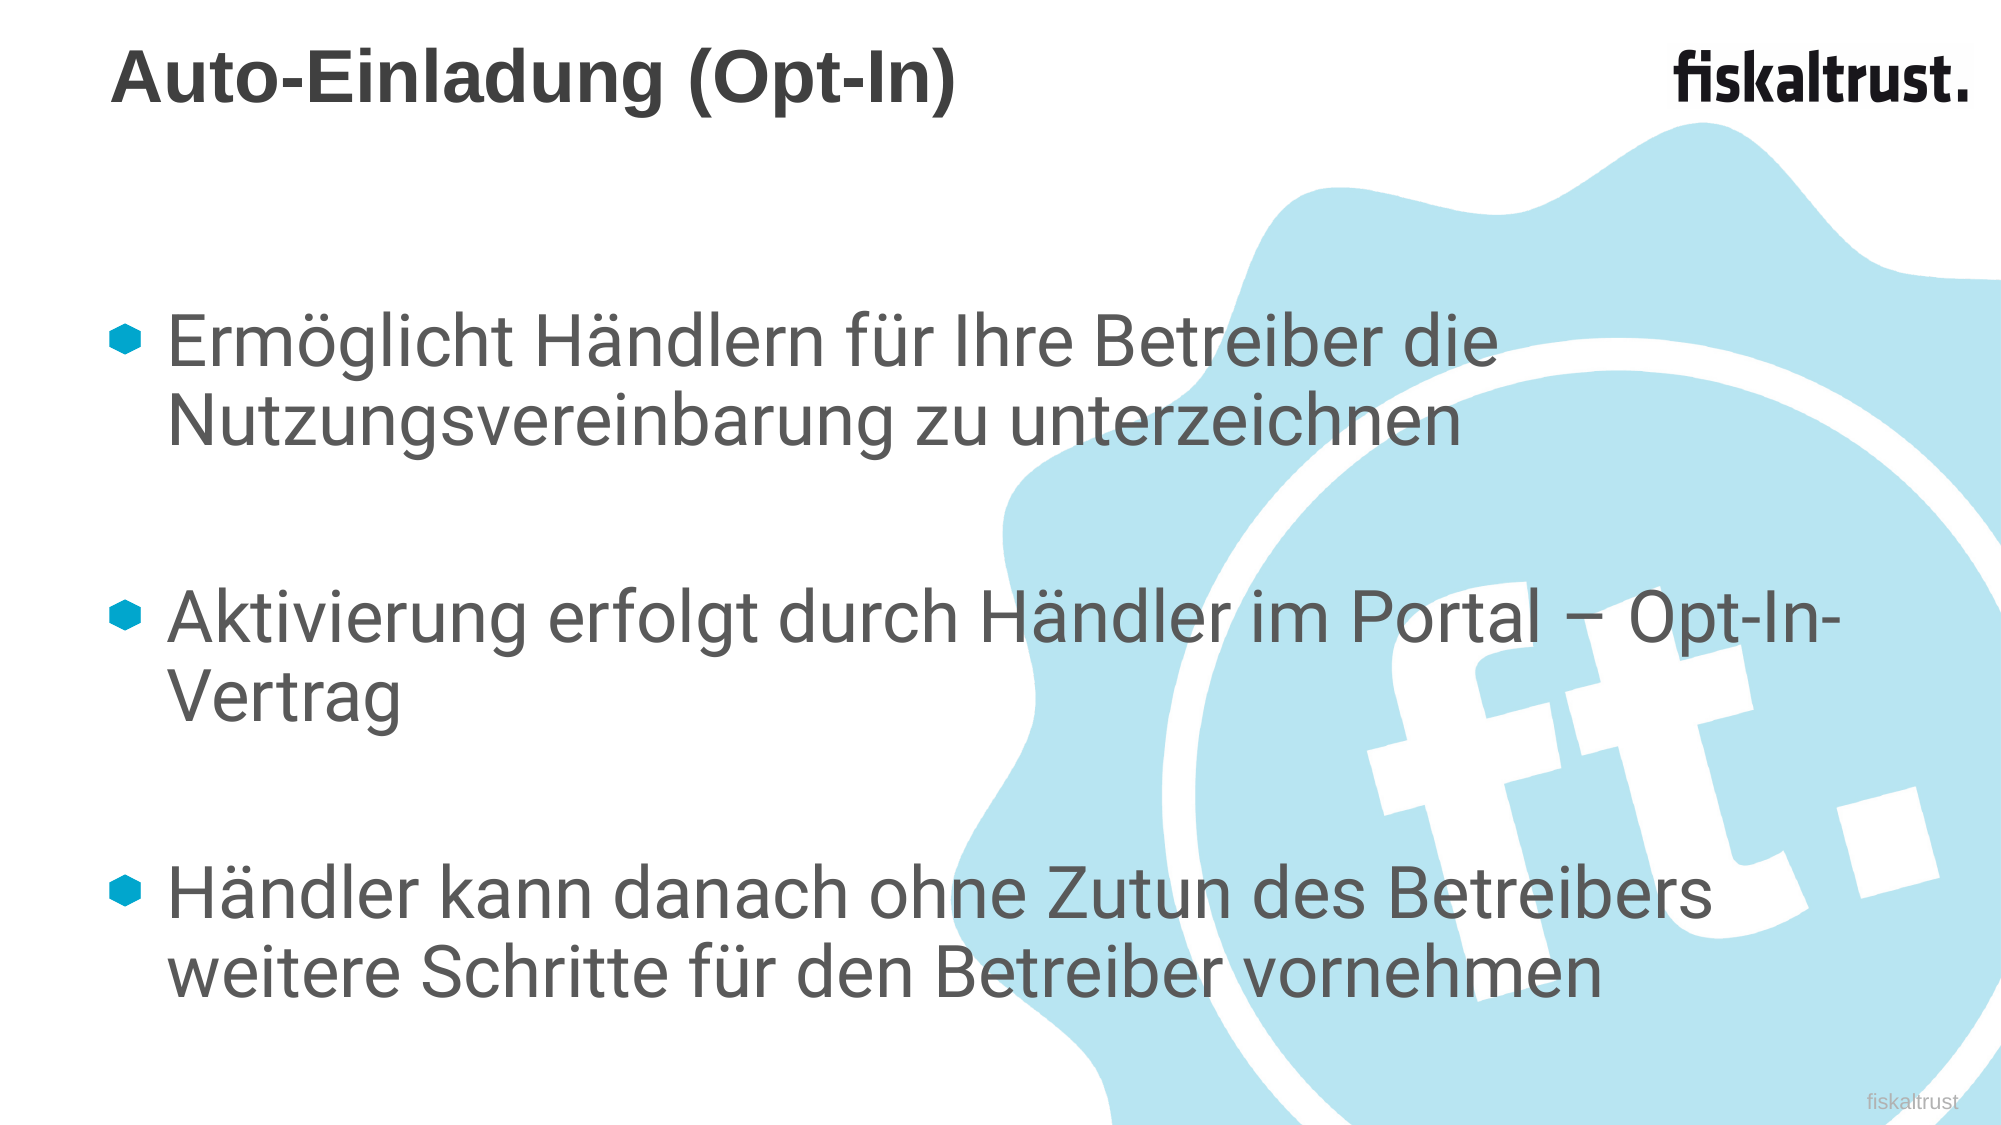

# Auto-Einladung (Opt-In)

Ermöglicht Händlern für Ihre Betreiber die Nutzungsvereinbarung zu unterzeichnen

Aktivierung erfolgt durch Händler im Portal – Opt-In-Vertrag

Händler kann danach ohne Zutun des Betreibers weitere Schritte für den Betreiber vornehmen
fiskaltrust